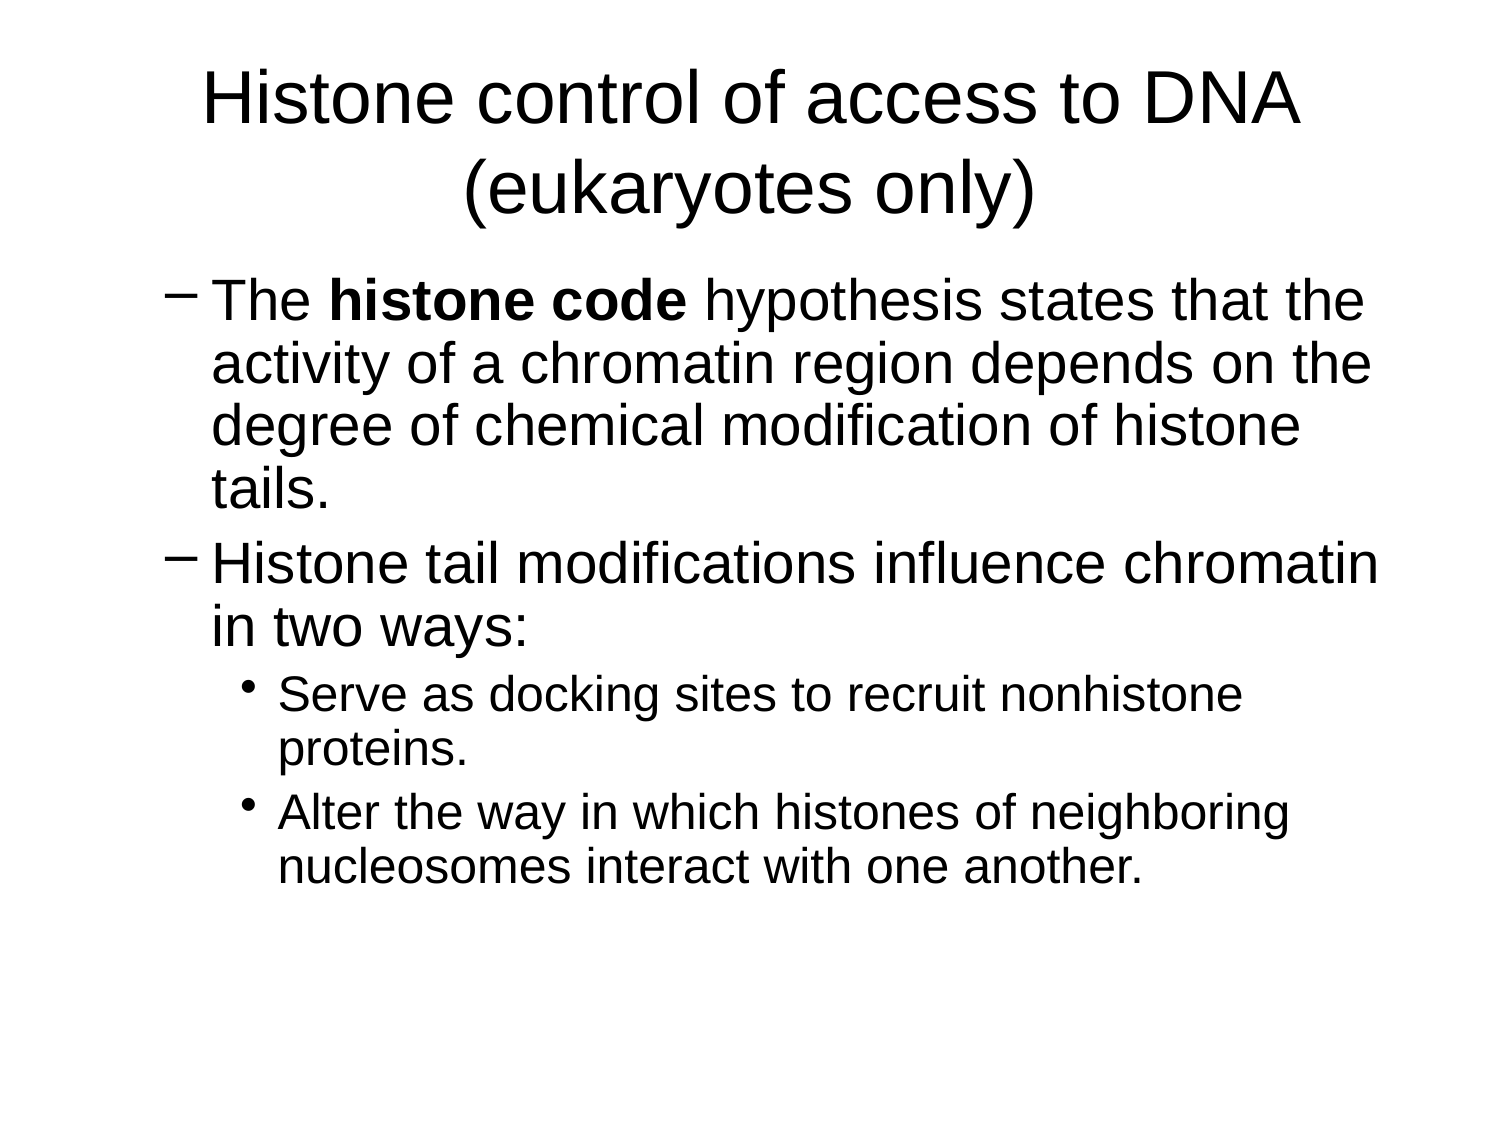

The histone code hypothesis states that the activity of a chromatin region depends on the degree of chemical modification of histone tails.
Histone tail modifications influence chromatin in two ways:
Serve as docking sites to recruit nonhistone proteins.
Alter the way in which histones of neighboring nucleosomes interact with one another.

Histone control of access to DNA (eukaryotes only)